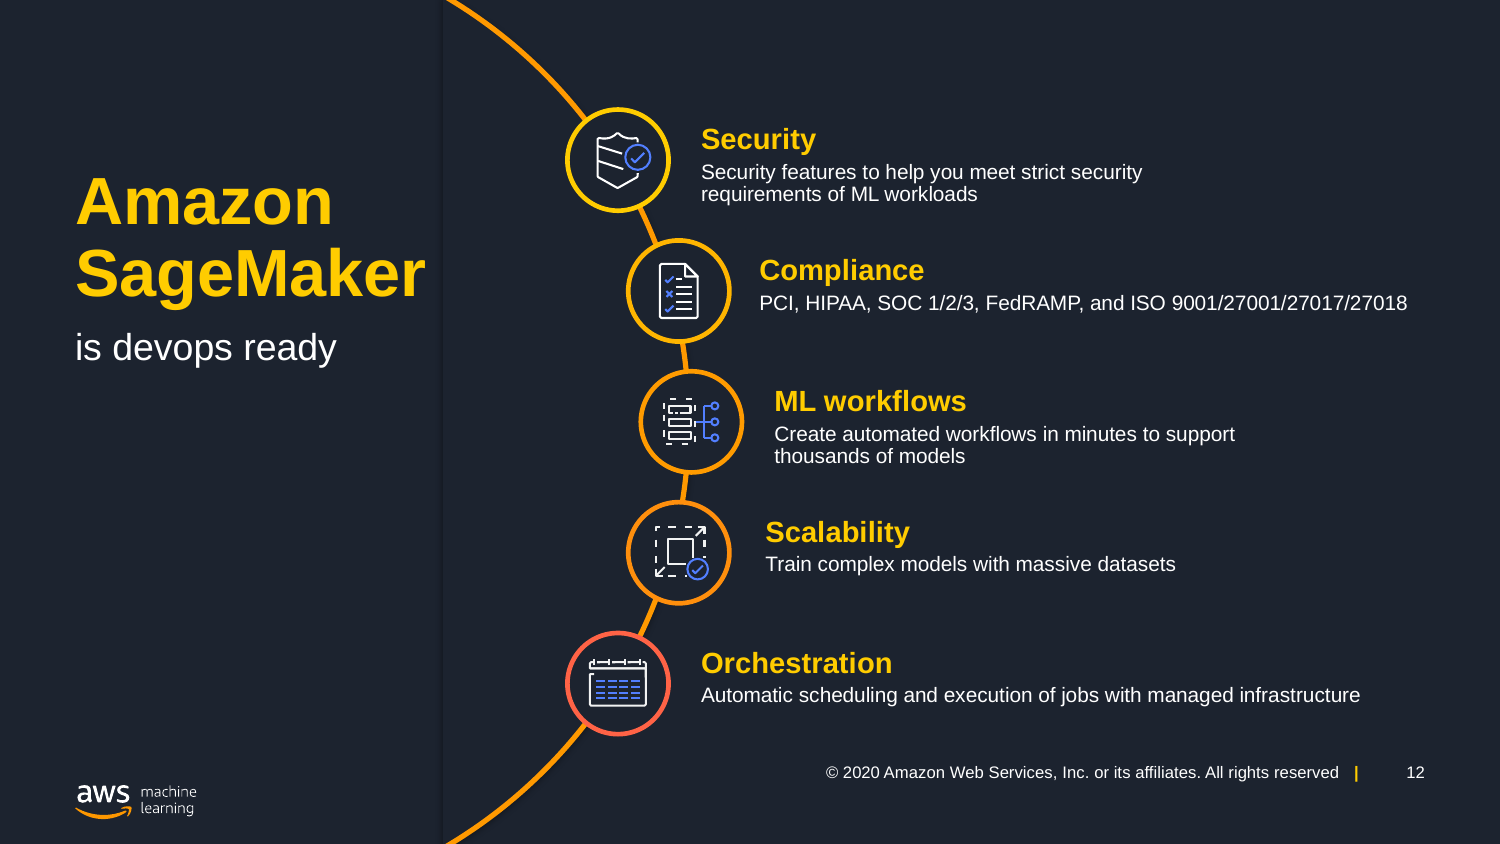

Security

Security features to help you meet strict security requirements of ML workloads

# Amazon SageMaker

Compliance

PCI, HIPAA, SOC 1/2/3, FedRAMP, and ISO 9001/27001/27017/27018
is devops ready

ML workflows

Create automated workflows in minutes to support thousands of models

Scalability

Train complex models with massive datasets

Orchestration

Automatic scheduling and execution of jobs with managed infrastructure